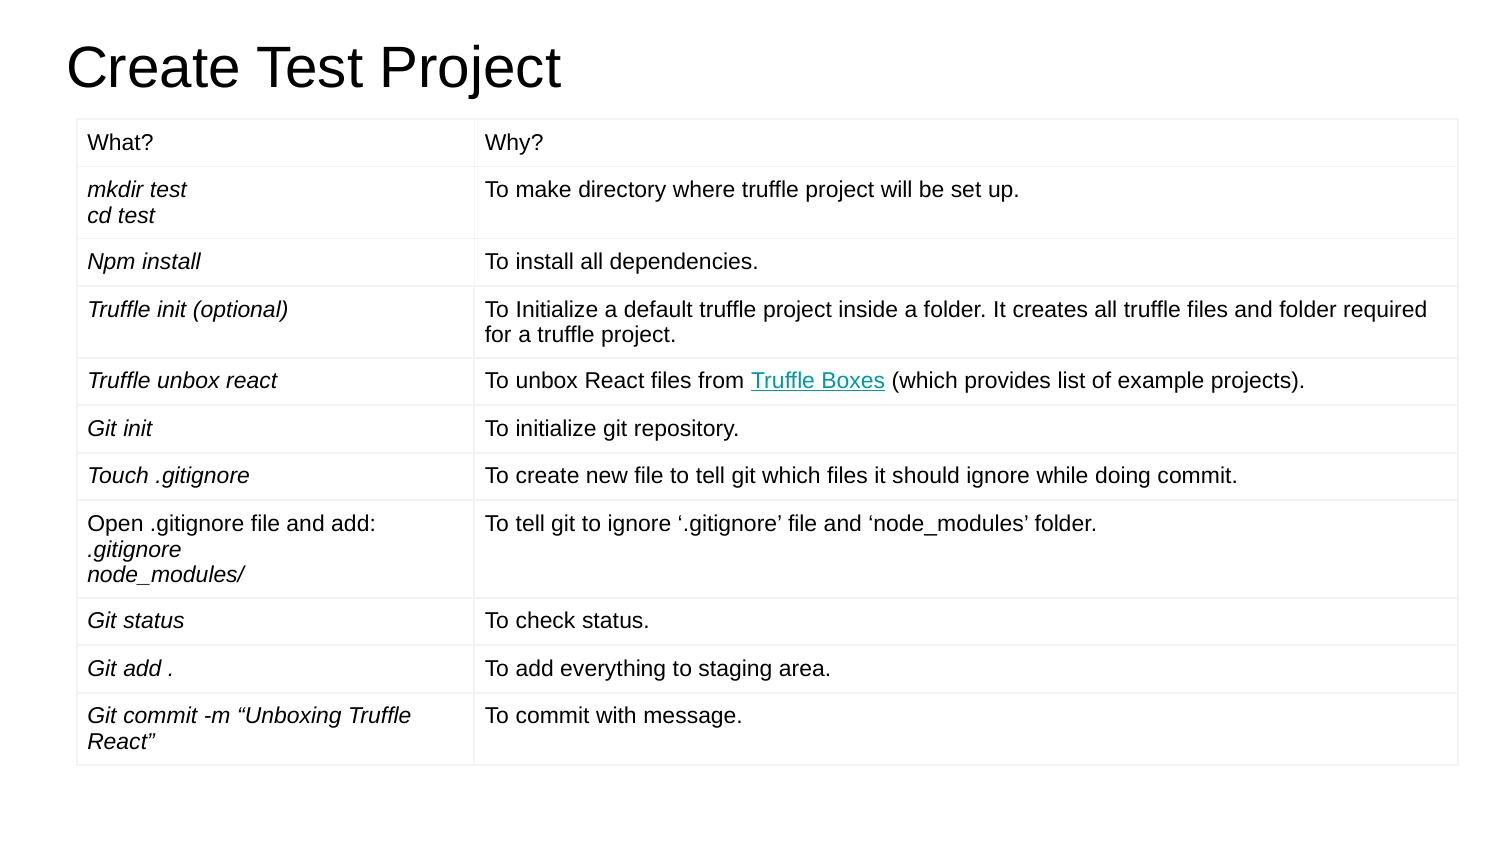

# Create Test Project
| What? | Why? |
| --- | --- |
| mkdir test cd test | To make directory where truffle project will be set up. |
| Npm install | To install all dependencies. |
| Truffle init (optional) | To Initialize a default truffle project inside a folder. It creates all truffle files and folder required for a truffle project. |
| Truffle unbox react | To unbox React files from Truffle Boxes (which provides list of example projects). |
| Git init | To initialize git repository. |
| Touch .gitignore | To create new file to tell git which files it should ignore while doing commit. |
| Open .gitignore file and add: .gitignore node\_modules/ | To tell git to ignore ‘.gitignore’ file and ‘node\_modules’ folder. |
| Git status | To check status. |
| Git add . | To add everything to staging area. |
| Git commit -m “Unboxing Truffle React” | To commit with message. |